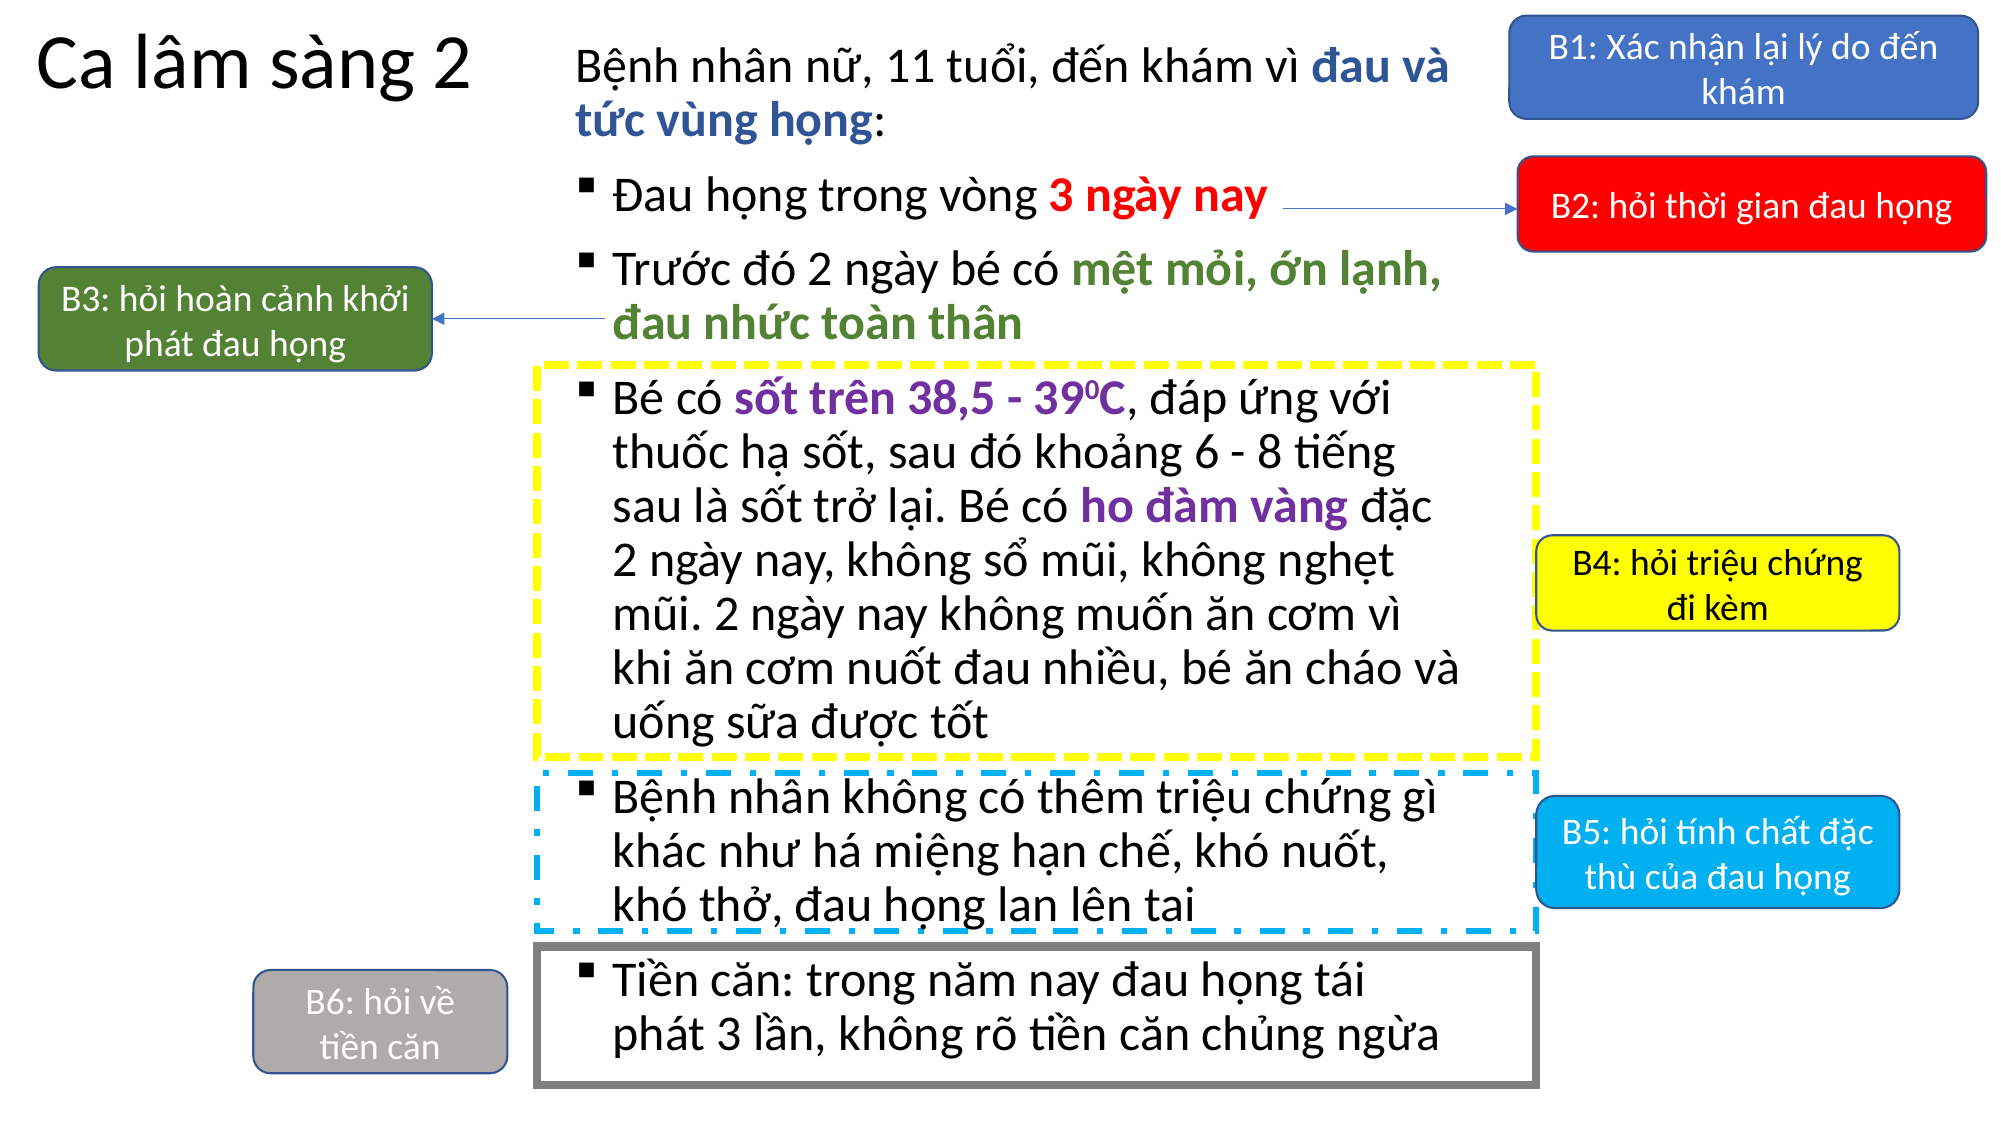

# Ca lâm sàng 2
B1: Xác nhận lại lý do đến khám
B2: hỏi thời gian đau họng
Bệnh nhân nữ, 11 tuổi, đến khám vì đau và tức vùng họng:
Đau họng trong vòng 3 ngày nay
Trước đó 2 ngày bé có mệt mỏi, ớn lạnh, đau nhức toàn thân
Bé có sốt trên 38,5 - 390C, đáp ứng với thuốc hạ sốt, sau đó khoảng 6 - 8 tiếng sau là sốt trở lại. Bé có ho đàm vàng đặc 2 ngày nay, không sổ mũi, không nghẹt mũi. 2 ngày nay không muốn ăn cơm vì khi ăn cơm nuốt đau nhiều, bé ăn cháo và uống sữa được tốt
Bệnh nhân không có thêm triệu chứng gì khác như há miệng hạn chế, khó nuốt, khó thở, đau họng lan lên tai
Tiền căn: trong năm nay đau họng tái phát 3 lần, không rõ tiền căn chủng ngừa
B3: hỏi hoàn cảnh khởi phát đau họng

B4: hỏi triệu chứng đi kèm

B5: hỏi tính chất đặc thù của đau họng

B6: hỏi về tiền căn